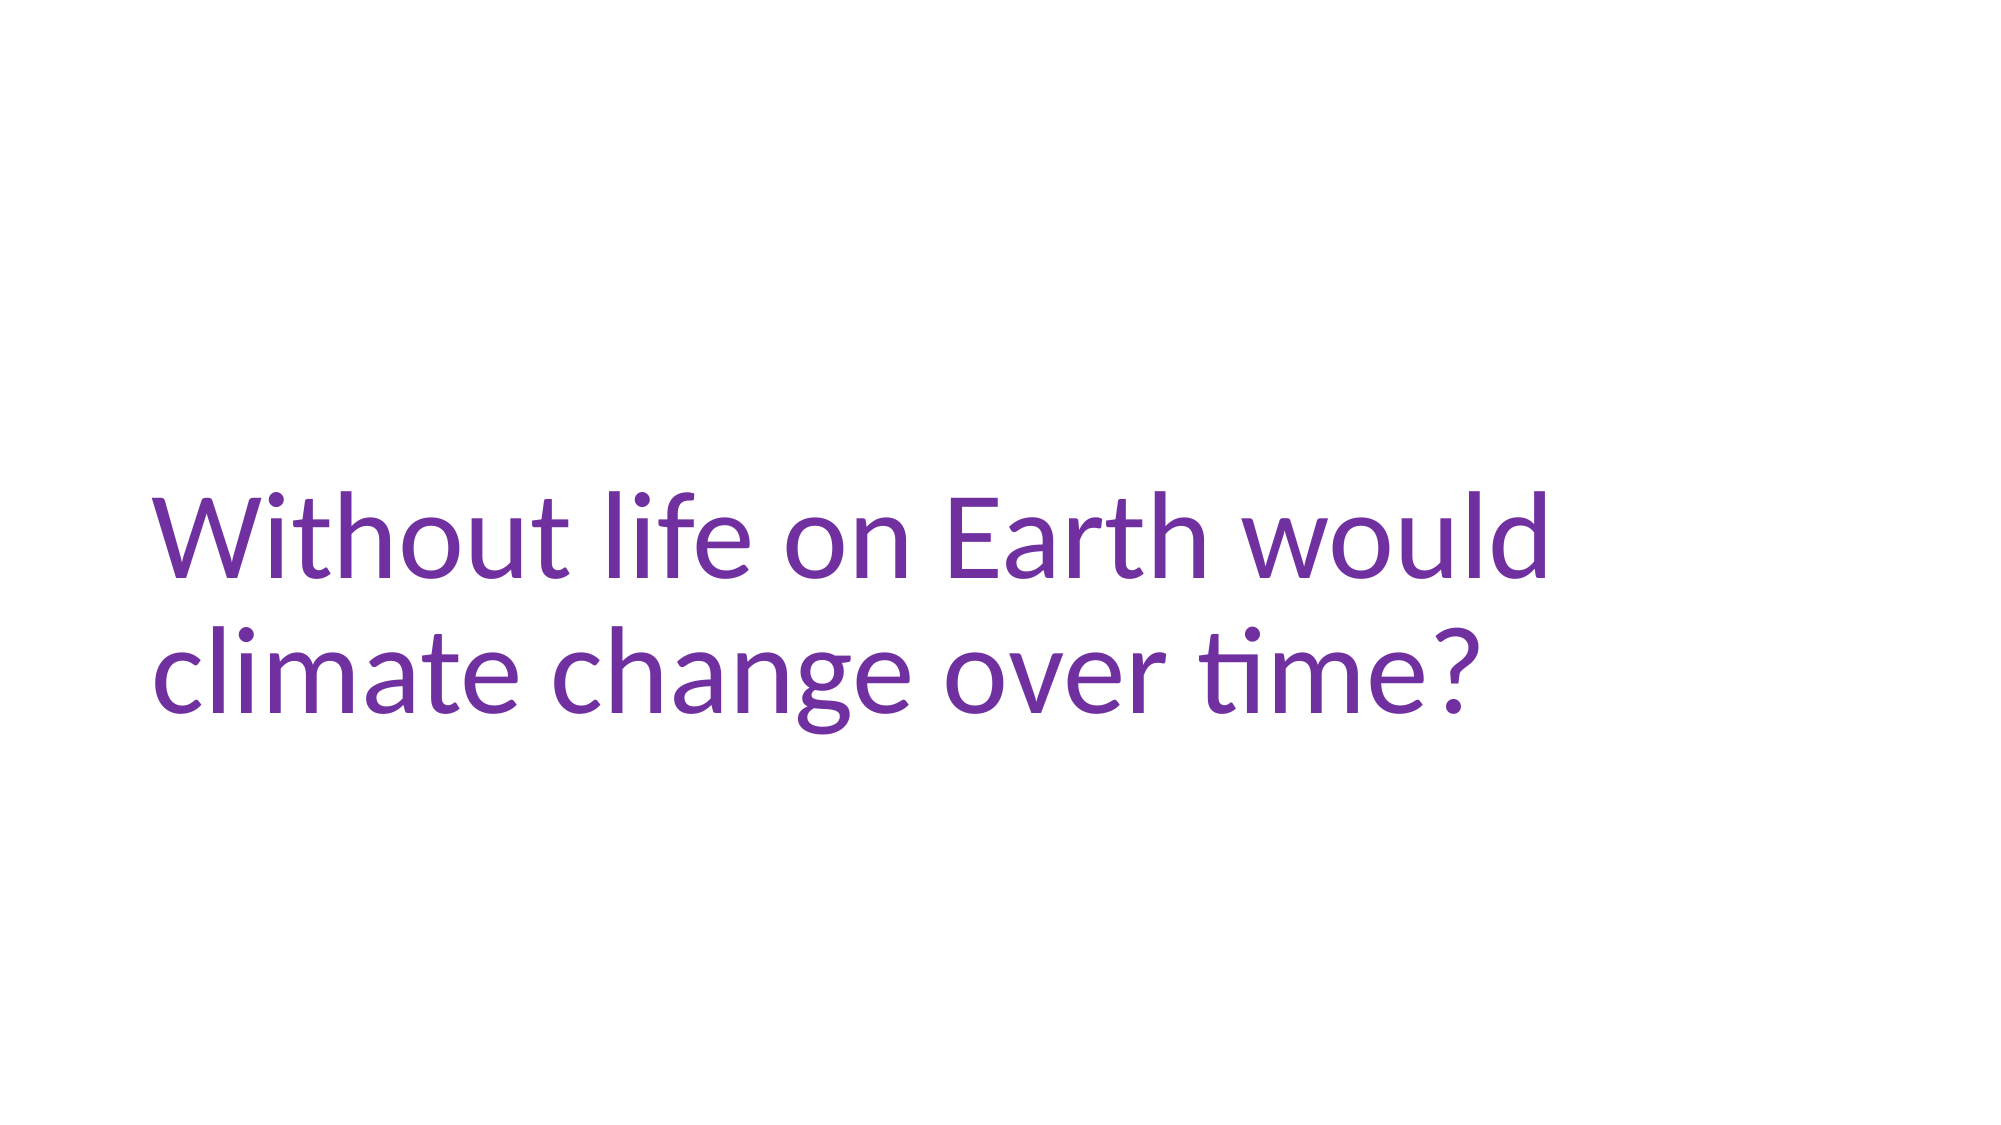

# Without life on Earth would climate change over time?